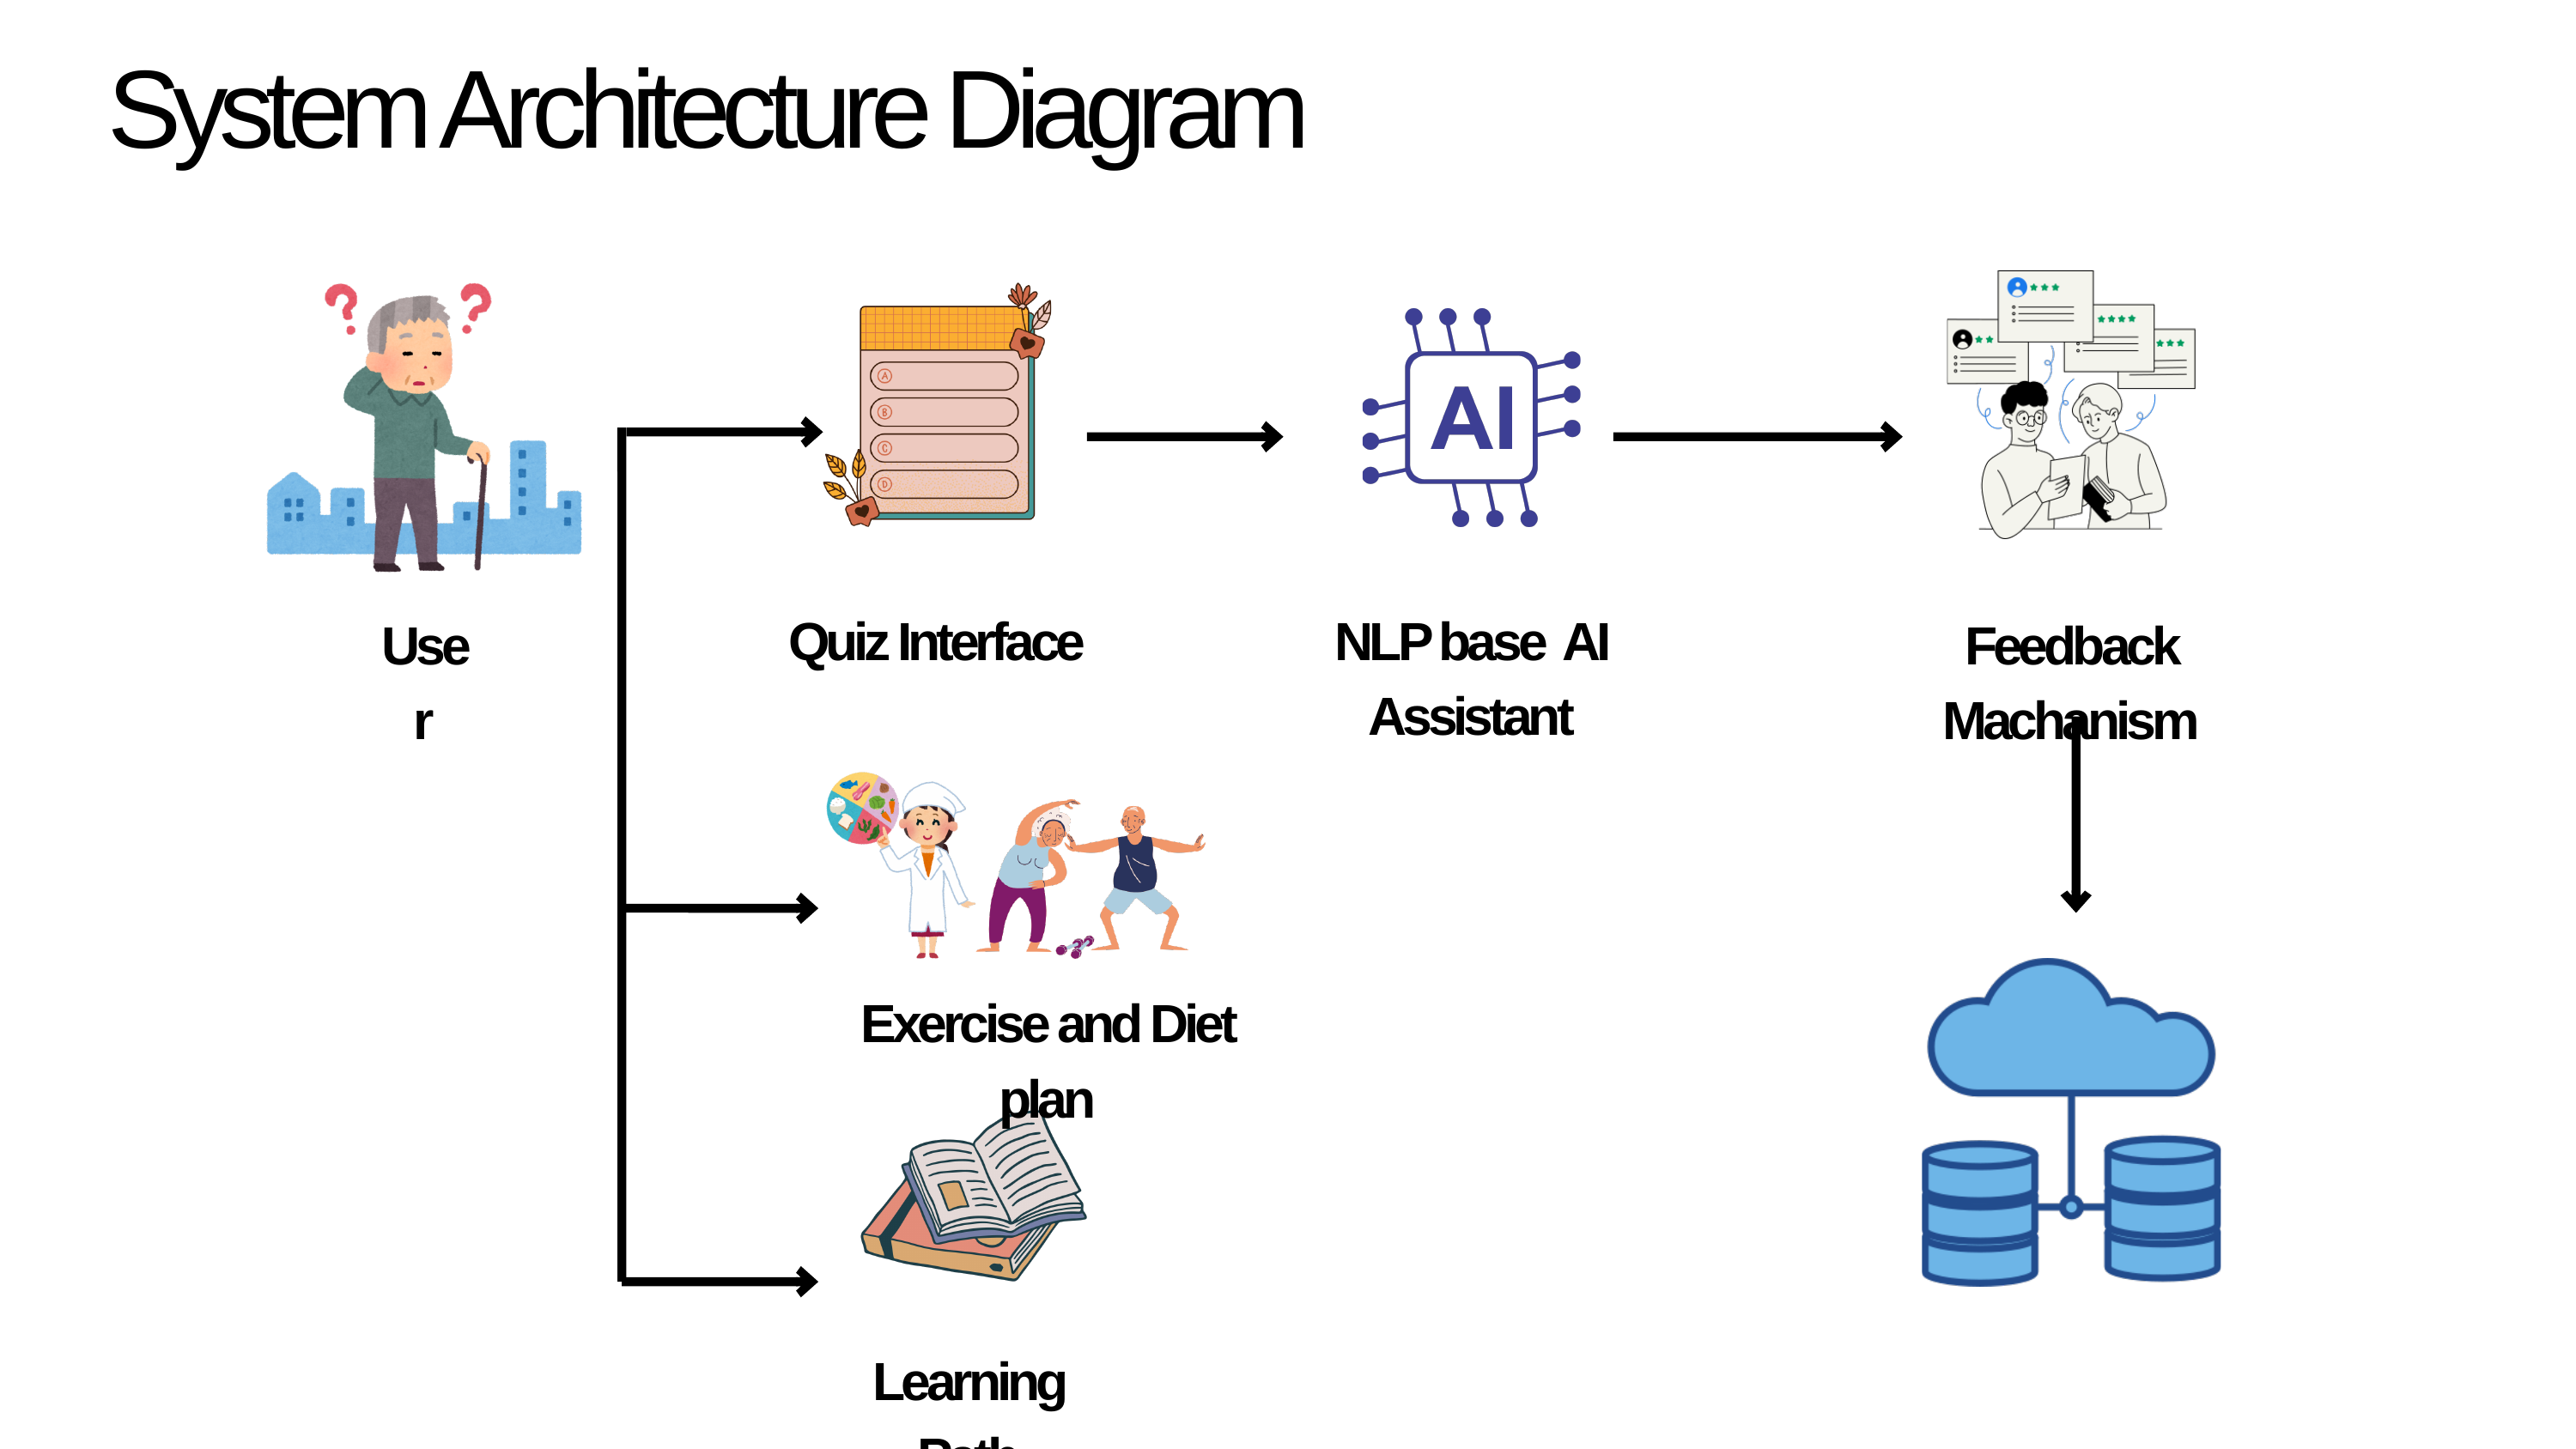

System Architecture Diagram

Quiz Interface
NLP base  AI Assistant
User
Feedback Machanism

Exercise and Diet plan

Learning Path